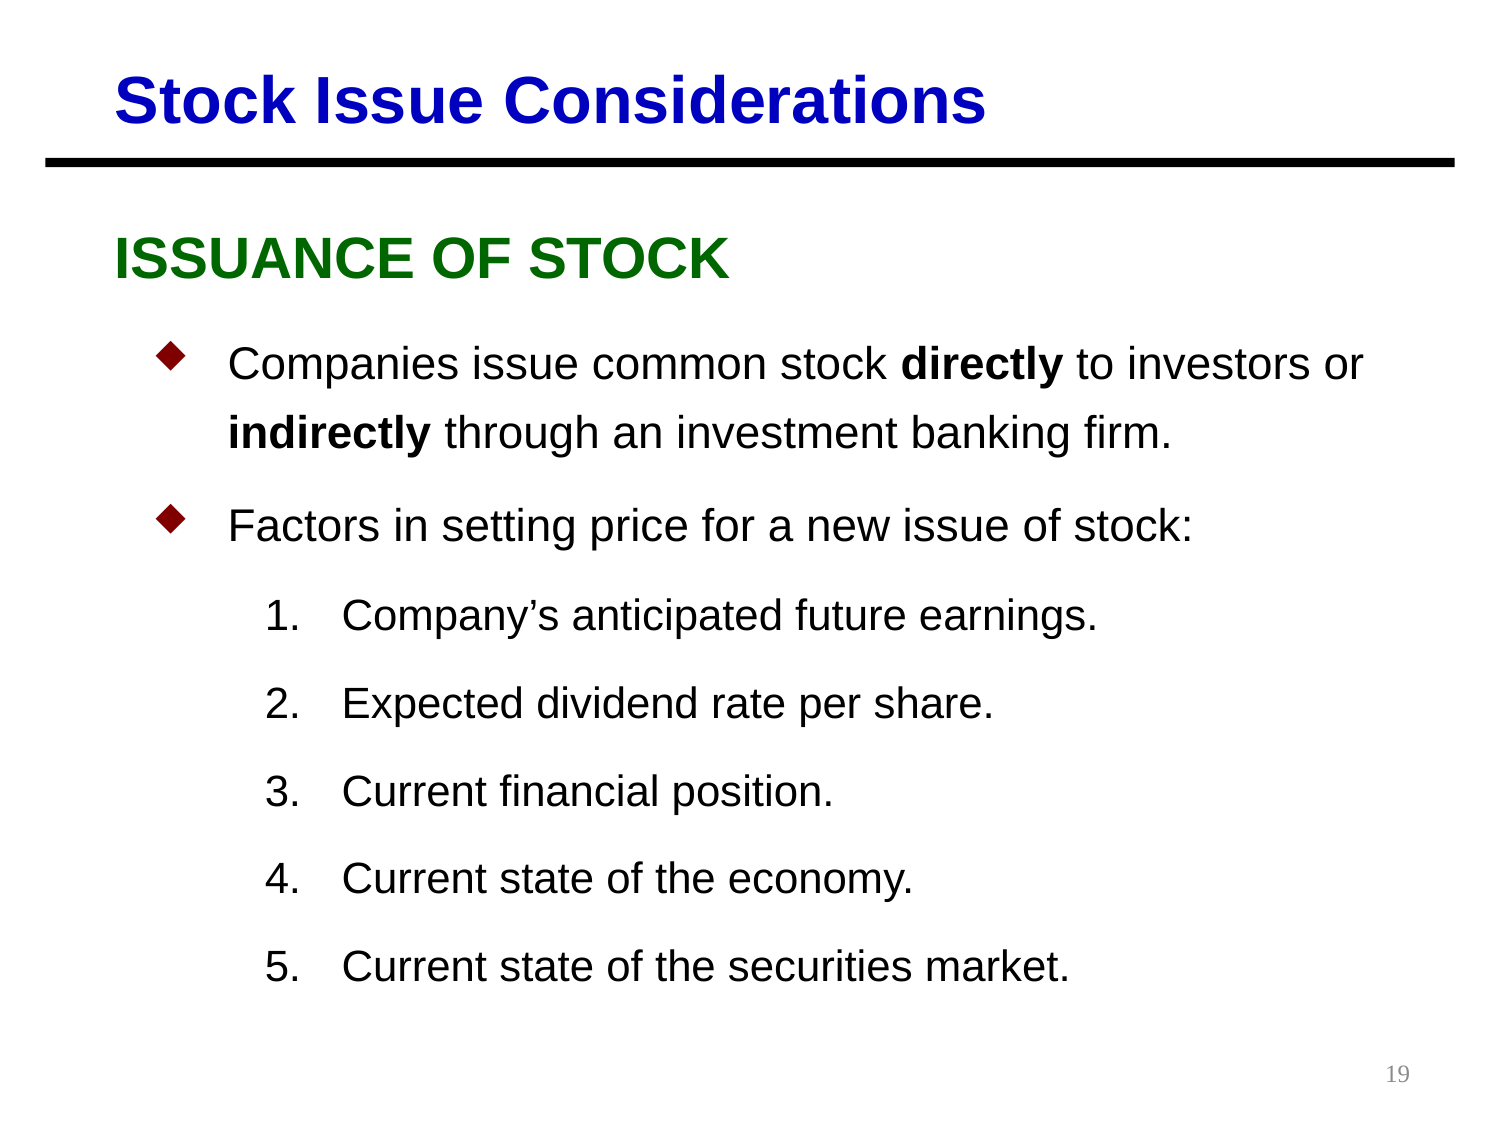

Stock Issue Considerations

ISSUANCE OF STOCK
Companies issue common stock directly to investors or indirectly through an investment banking firm.
Factors in setting price for a new issue of stock:
Company’s anticipated future earnings.
Expected dividend rate per share.
Current financial position.
Current state of the economy.
Current state of the securities market.
19